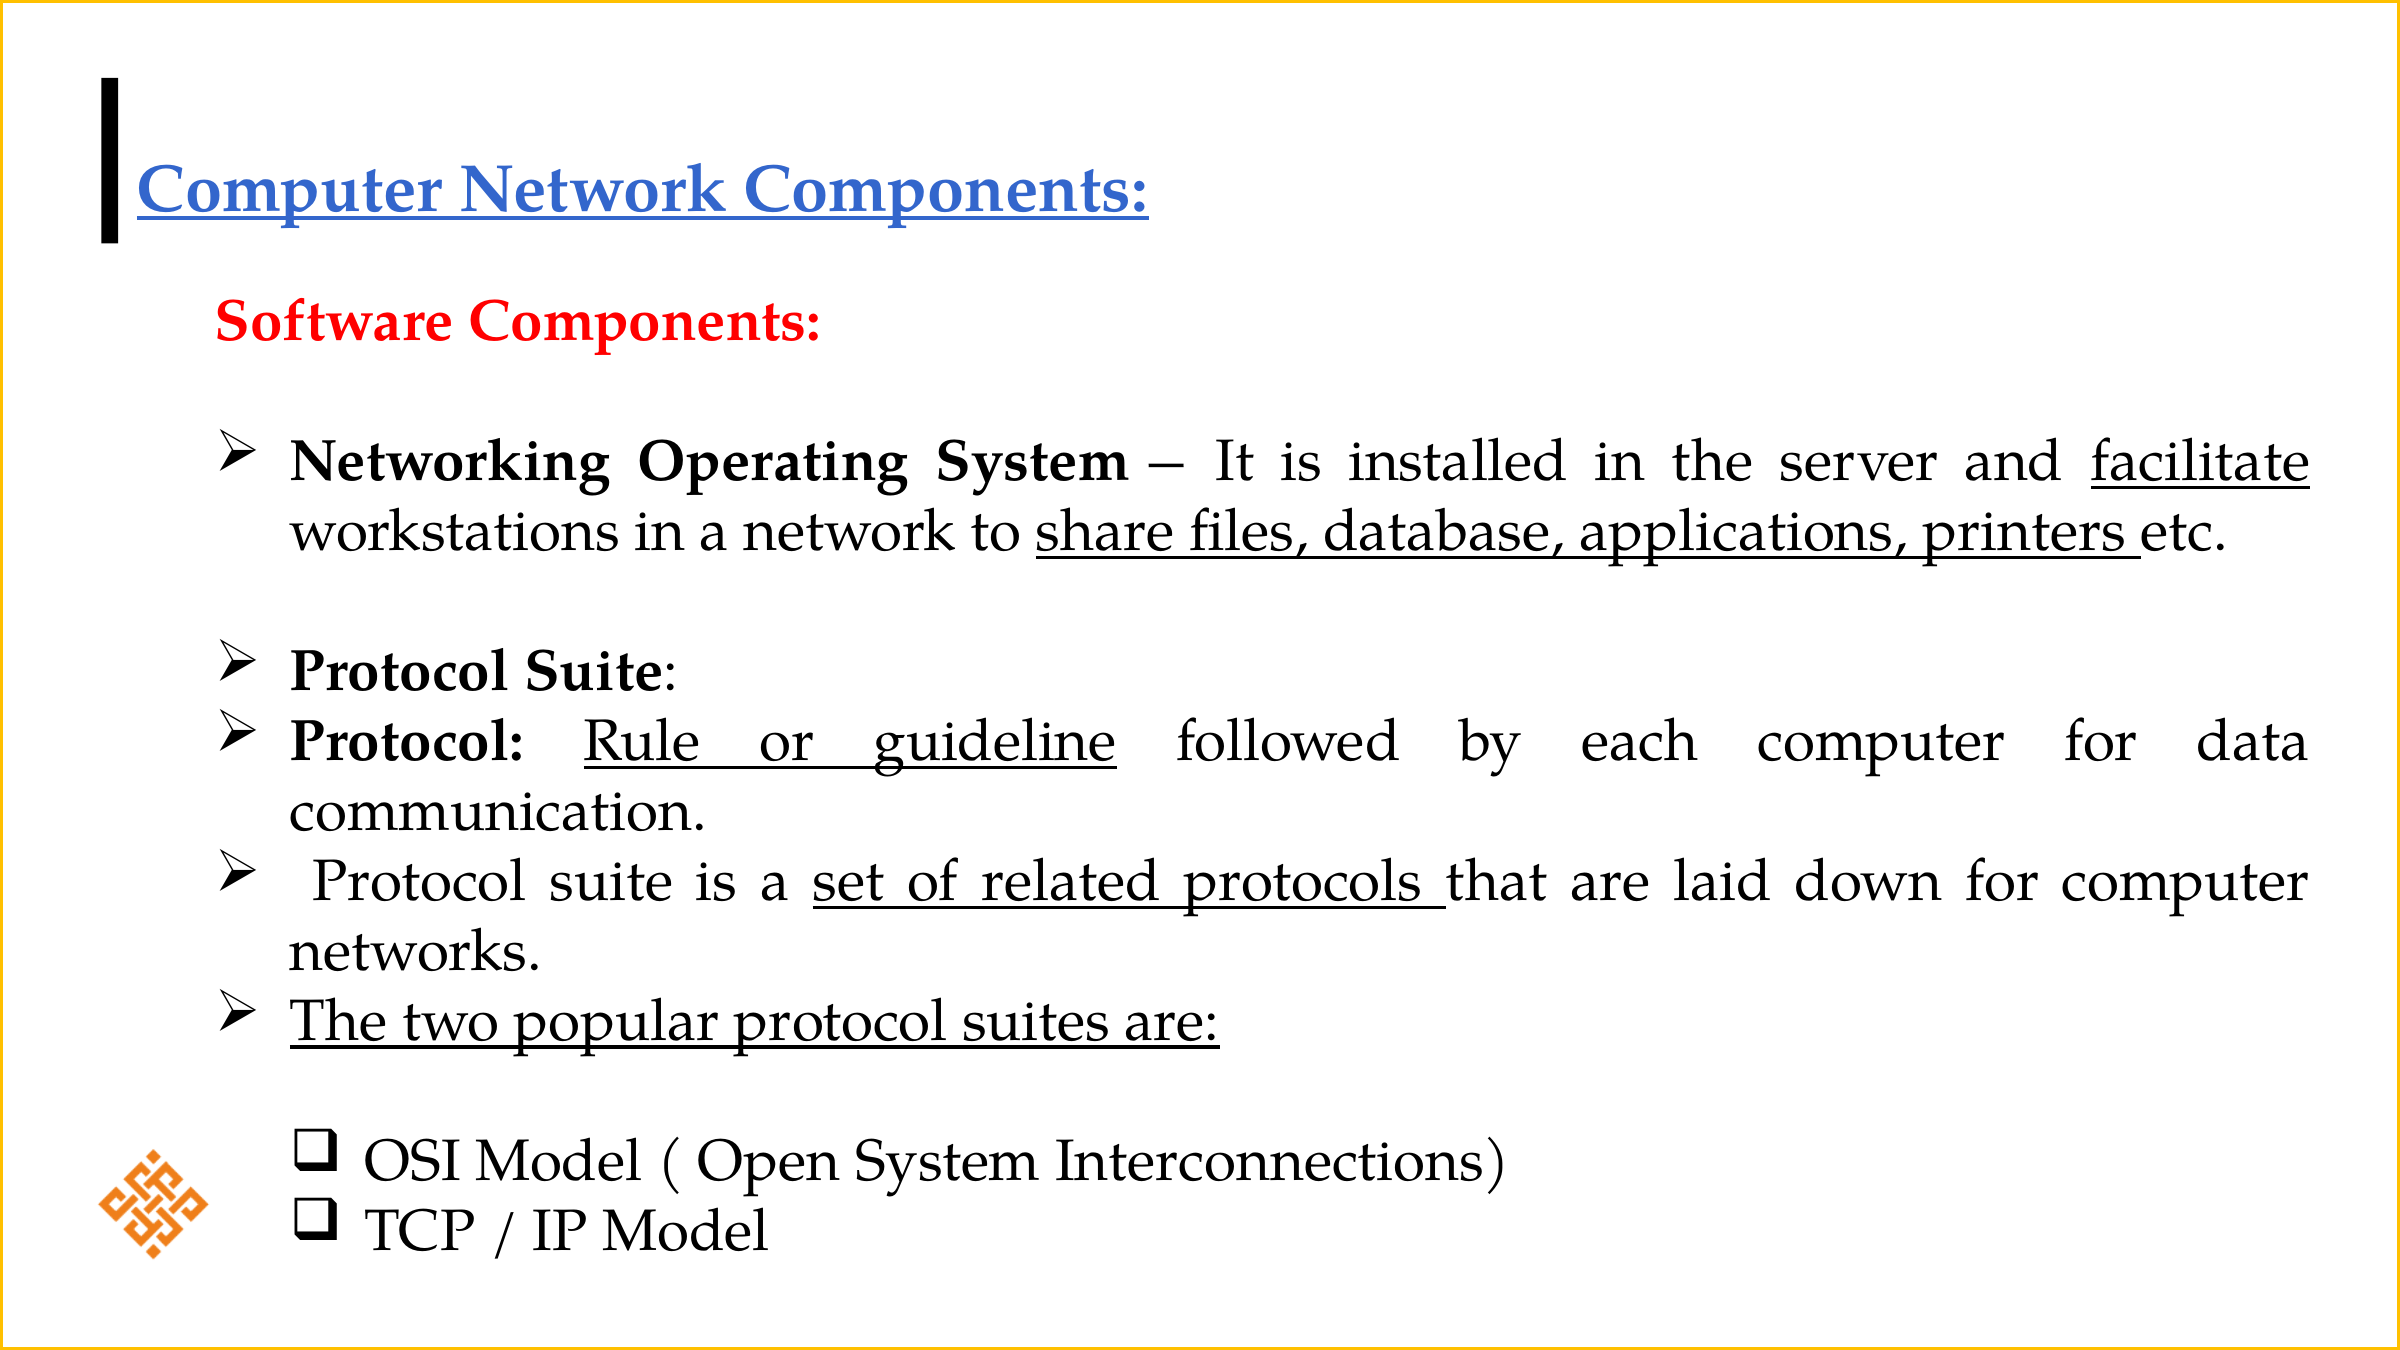

Computer Network Components:
Software Components:

Networking Operating System − It is installed in the server and facilitate workstations in a network to share files, database, applications, printers etc.

Protocol Suite:
Protocol: Rule or guideline followed by each computer for data communication.
 Protocol suite is a set of related protocols that are laid down for computer networks.
The two popular protocol suites are:

OSI Model ( Open System Interconnections)
TCP / IP Model